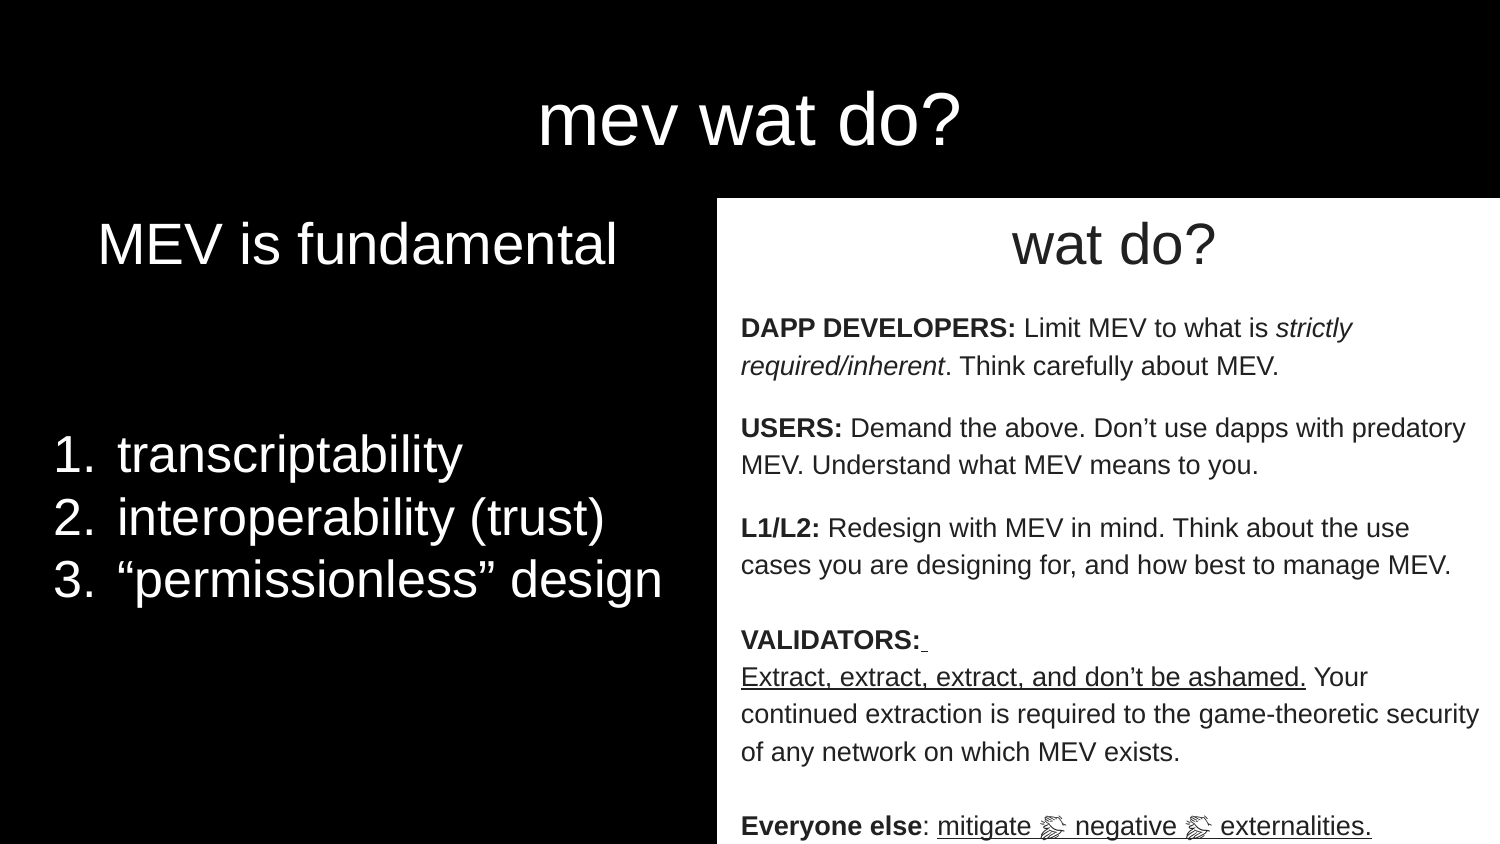

# mev wat do?

MEV is fundamental
wat do?

DAPP DEVELOPERS: Limit MEV to what is strictly required/inherent. Think carefully about MEV.
USERS: Demand the above. Don’t use dapps with predatory MEV. Understand what MEV means to you.
L1/L2: Redesign with MEV in mind. Think about the use cases you are designing for, and how best to manage MEV.
VALIDATORS: Extract, extract, extract, and don’t be ashamed. Your continued extraction is required to the game-theoretic security of any network on which MEV exists.
Everyone else: mitigate 👏 negative 👏 externalities.

transcriptability
interoperability (trust)
“permissionless” design